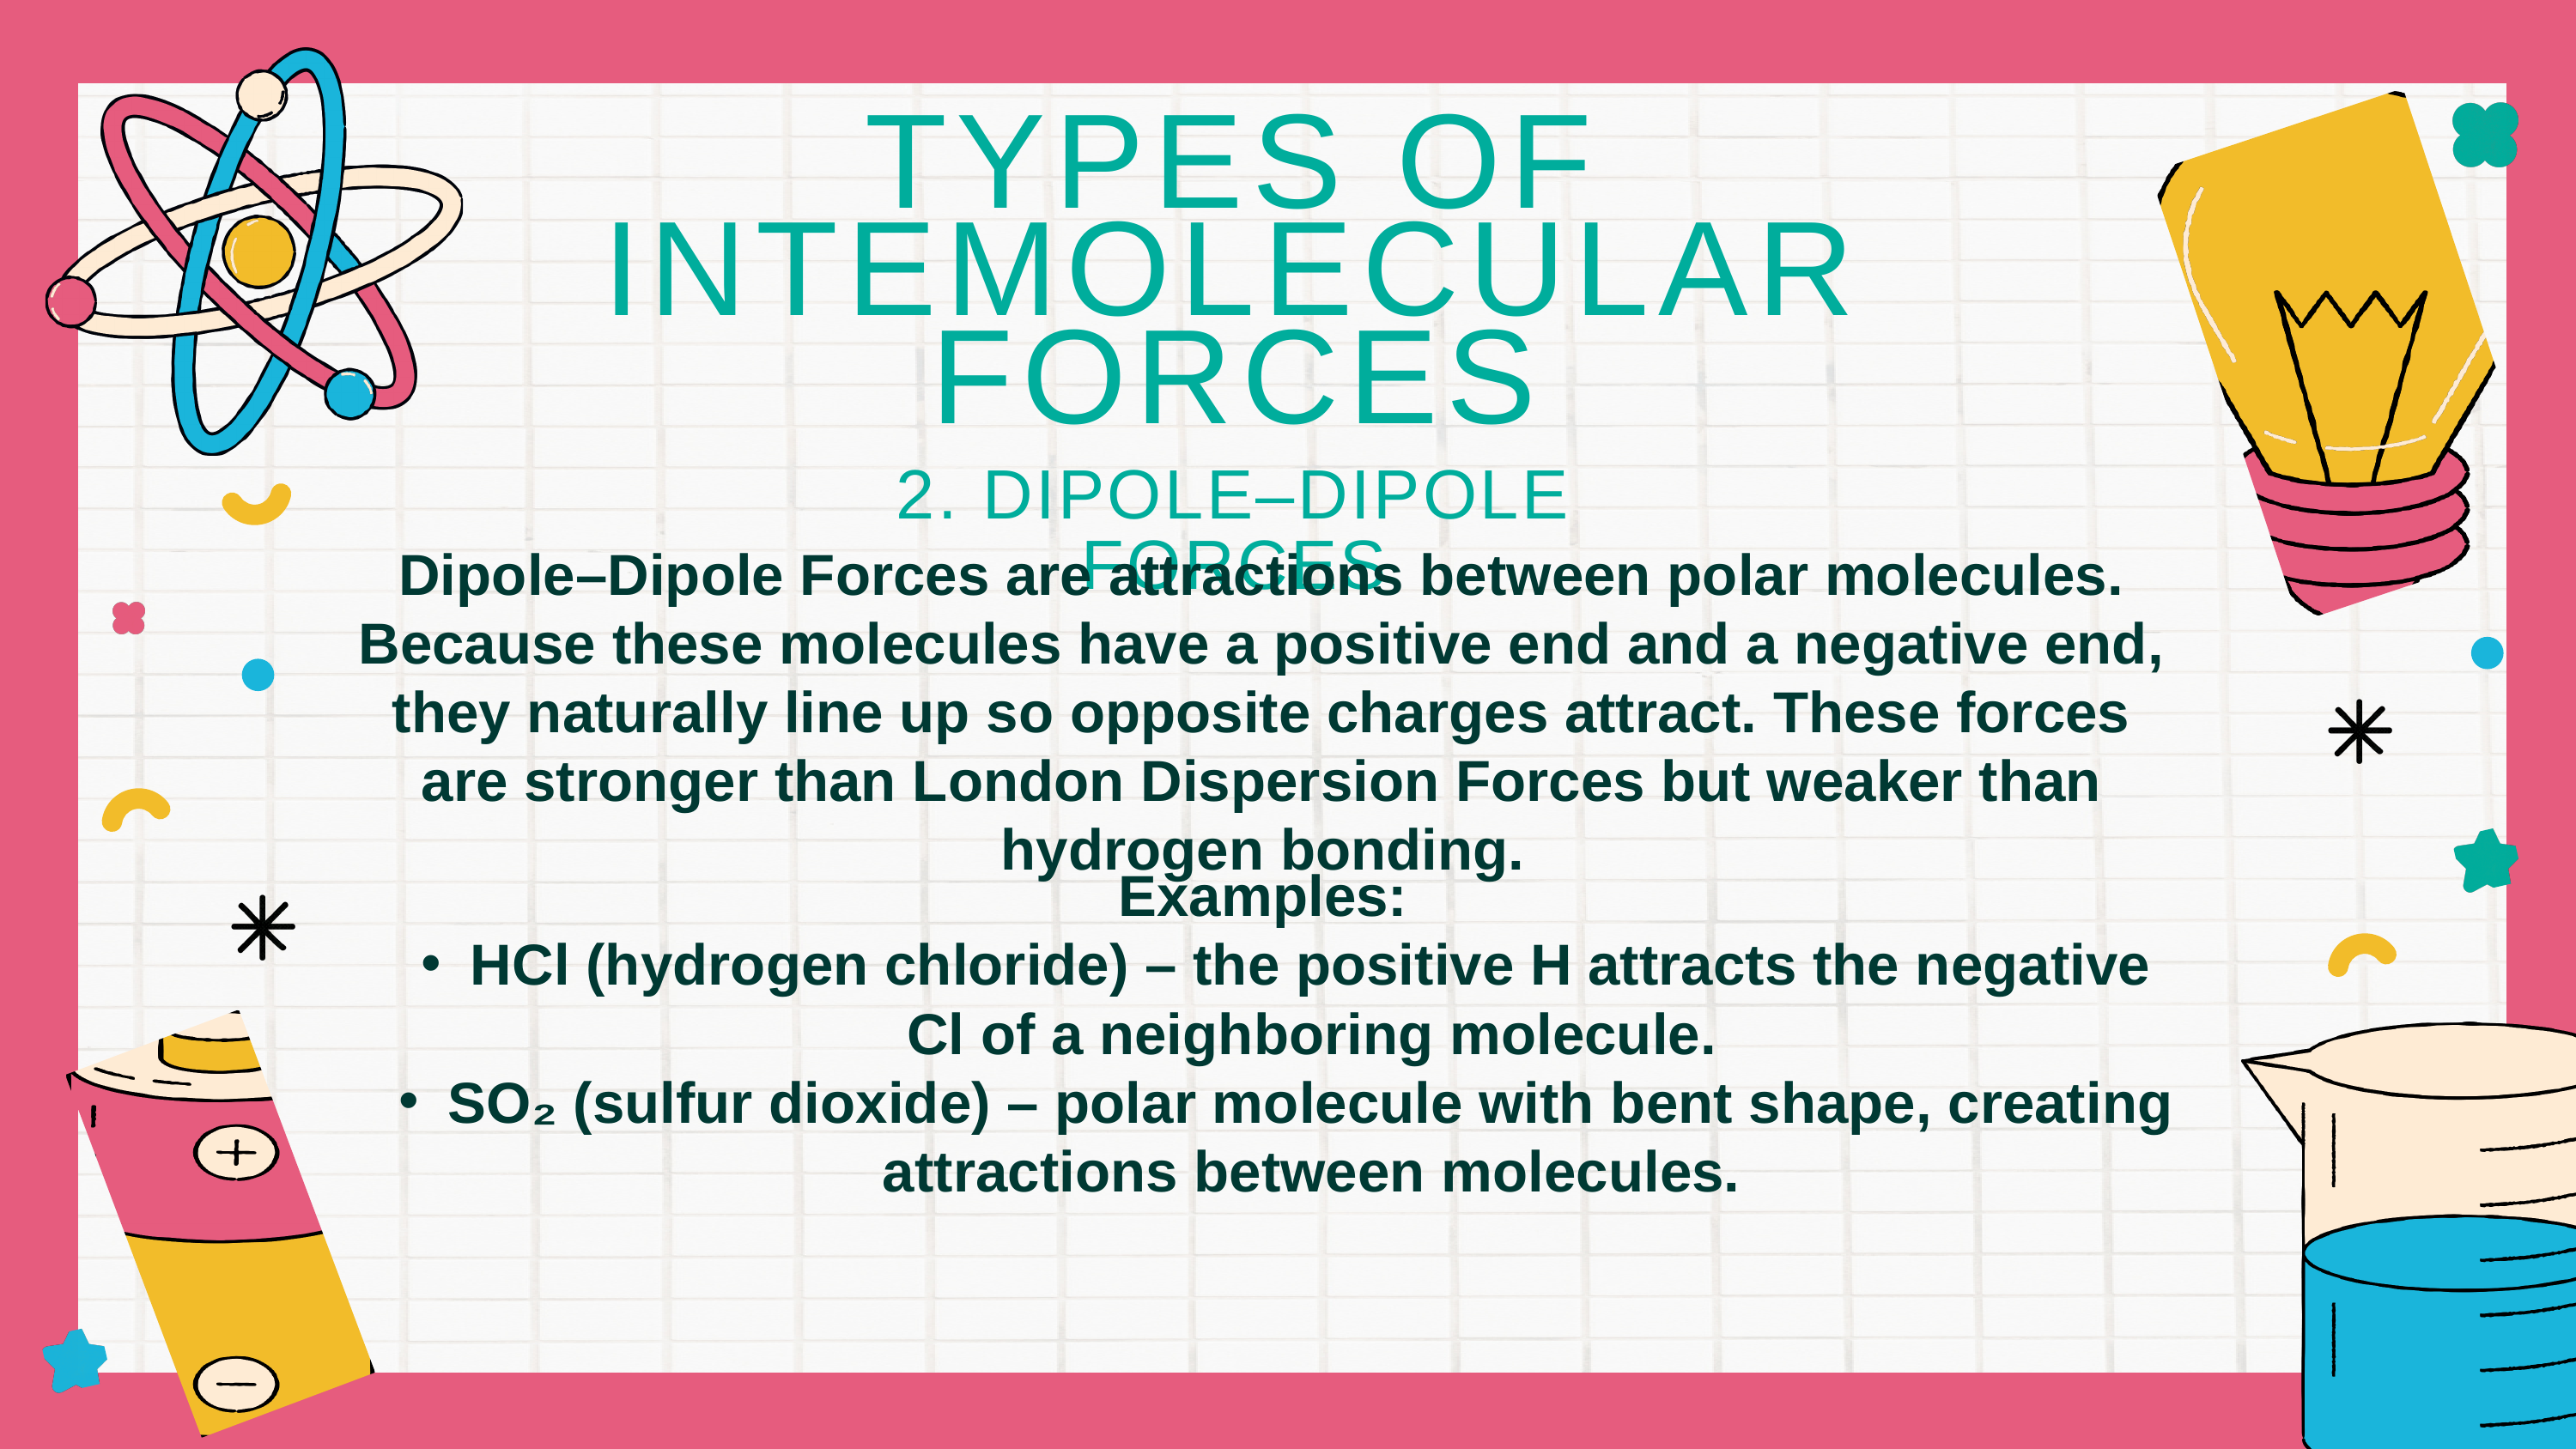

TYPES OF INTEMOLECULAR FORCES
2. DIPOLE–DIPOLE FORCES

Dipole–Dipole Forces are attractions between polar molecules. Because these molecules have a positive end and a negative end, they naturally line up so opposite charges attract. These forces are stronger than London Dispersion Forces but weaker than hydrogen bonding.

Examples:
HCl (hydrogen chloride) – the positive H attracts the negative Cl of a neighboring molecule.
SO₂ (sulfur dioxide) – polar molecule with bent shape, creating attractions between molecules.